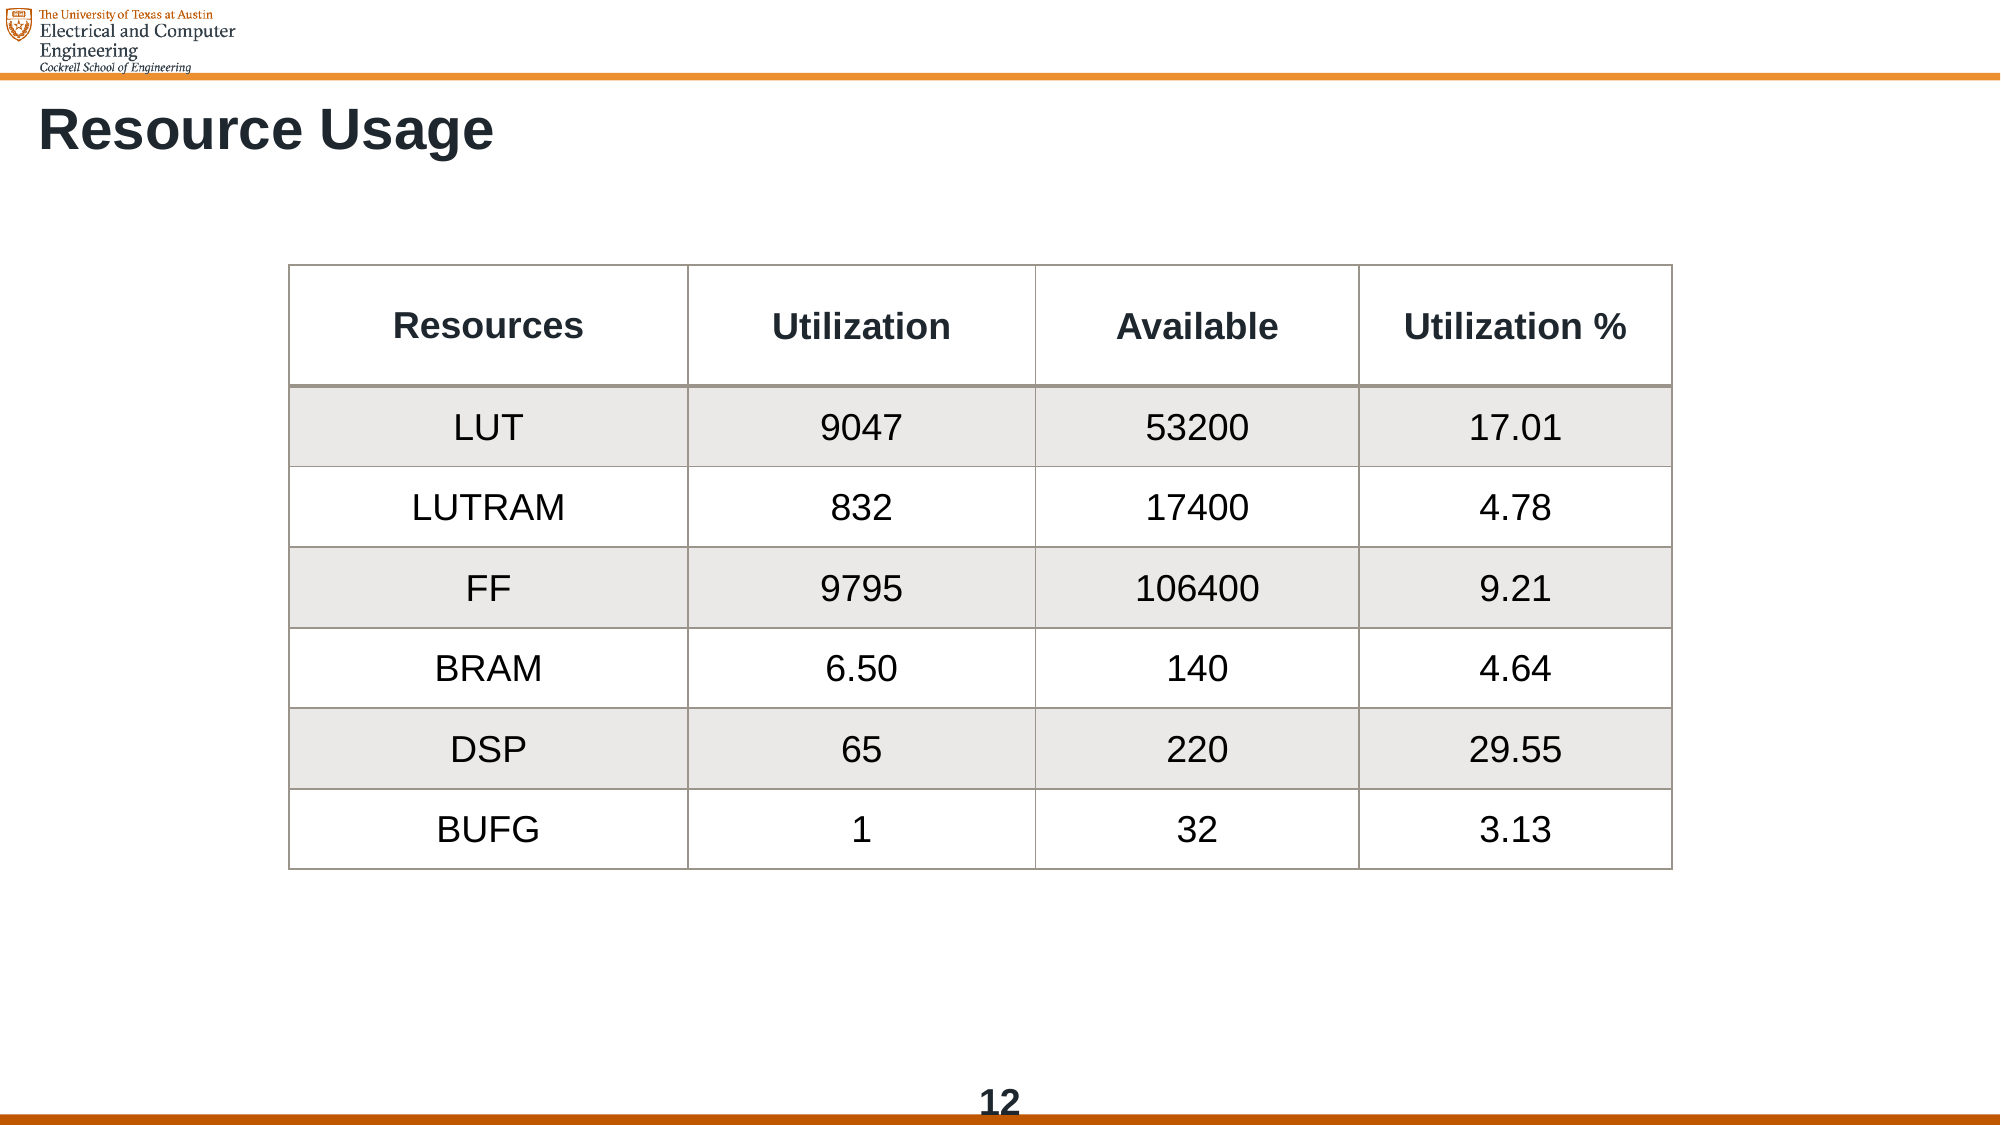

Resource Usage
| Resources | Utilization | Available | Utilization % |
| --- | --- | --- | --- |
| LUT | 9047 | 53200 | 17.01 |
| LUTRAM | 832 | 17400 | 4.78 |
| FF | 9795 | 106400 | 9.21 |
| BRAM | 6.50 | 140 | 4.64 |
| DSP | 65 | 220 | 29.55 |
| BUFG | 1 | 32 | 3.13 |